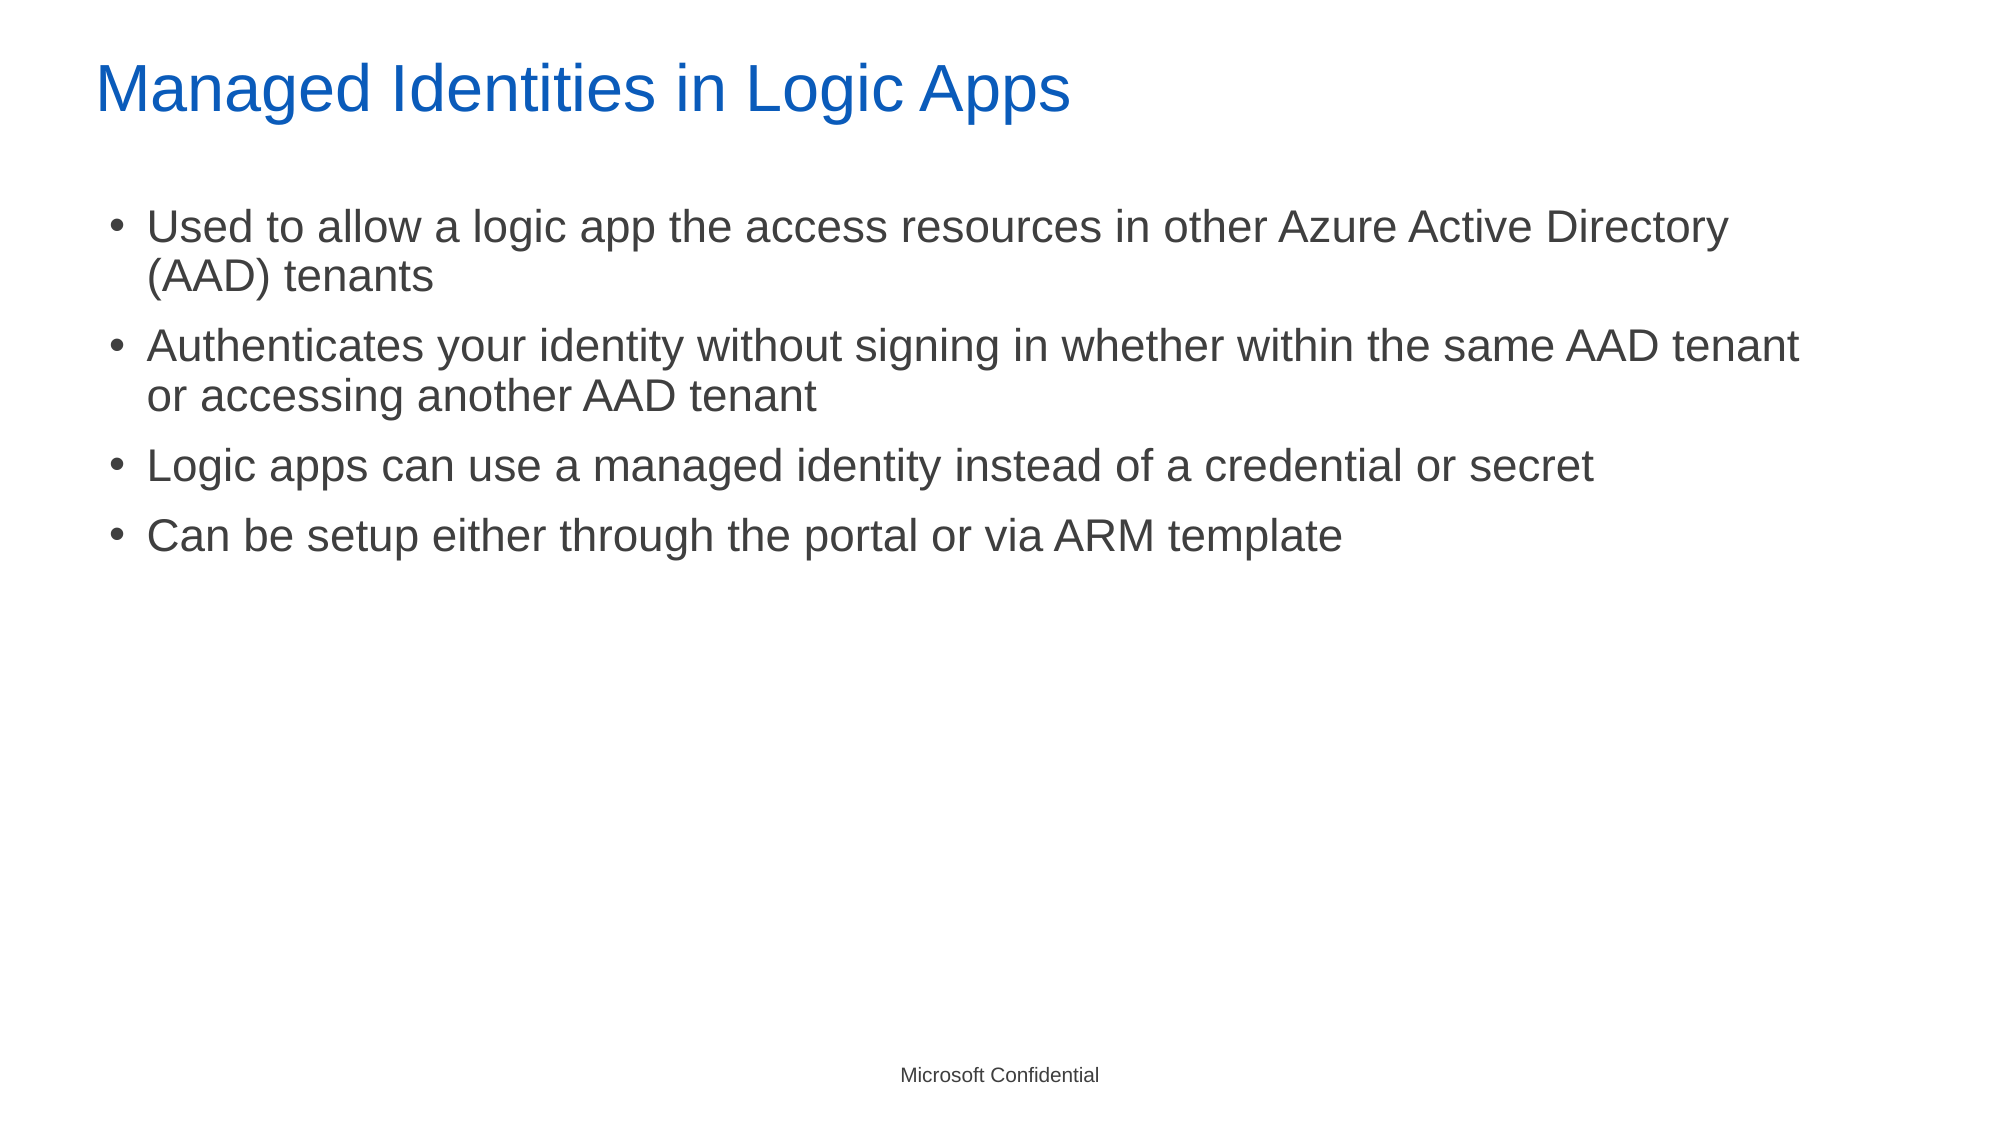

# Managed Identities in Logic Apps
Used to allow a logic app the access resources in other Azure Active Directory (AAD) tenants
Authenticates your identity without signing in whether within the same AAD tenant or accessing another AAD tenant
Logic apps can use a managed identity instead of a credential or secret
Can be setup either through the portal or via ARM template